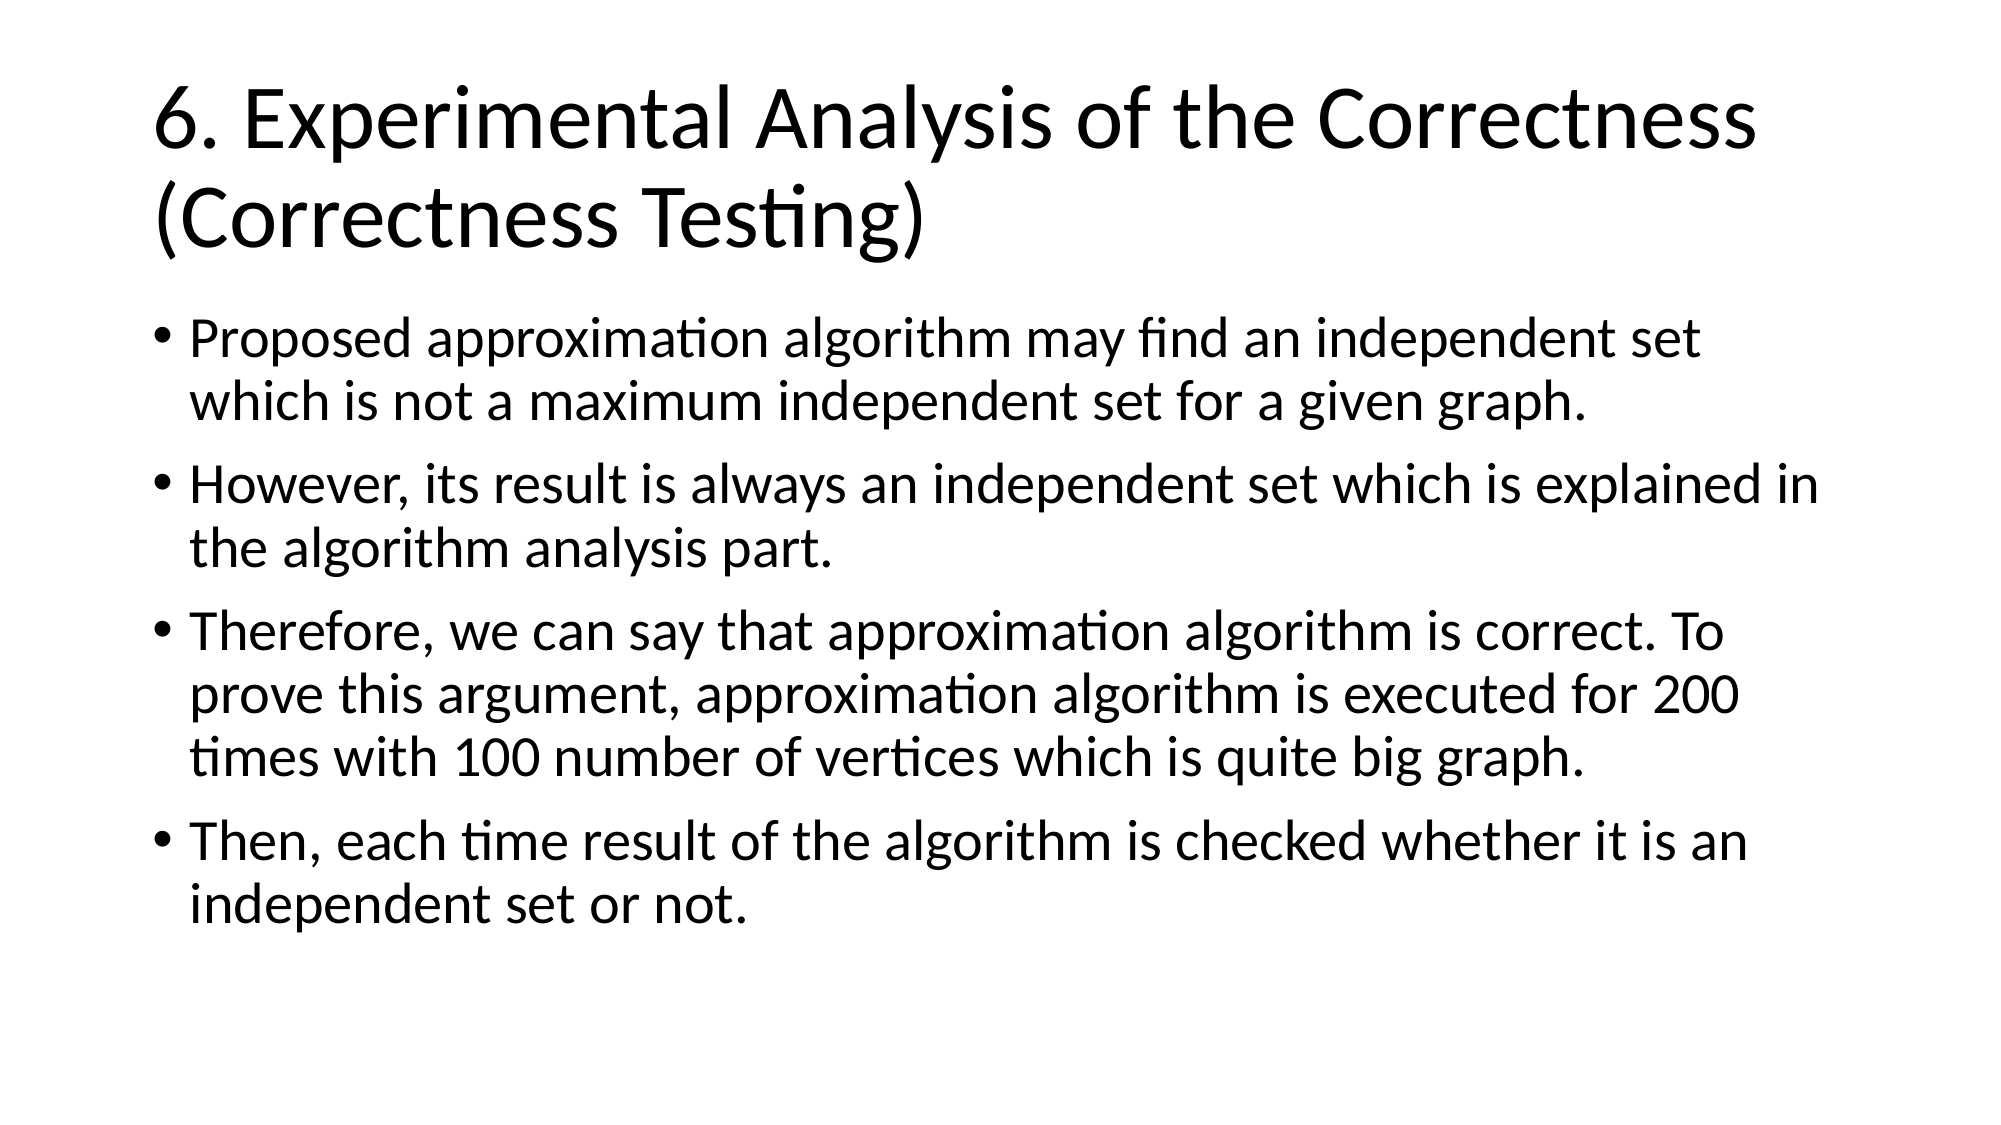

# 6. Experimental Analysis of the Correctness (Correctness Testing)
Proposed approximation algorithm may find an independent set which is not a maximum independent set for a given graph.
However, its result is always an independent set which is explained in the algorithm analysis part.
Therefore, we can say that approximation algorithm is correct. To prove this argument, approximation algorithm is executed for 200 times with 100 number of vertices which is quite big graph.
Then, each time result of the algorithm is checked whether it is an independent set or not.